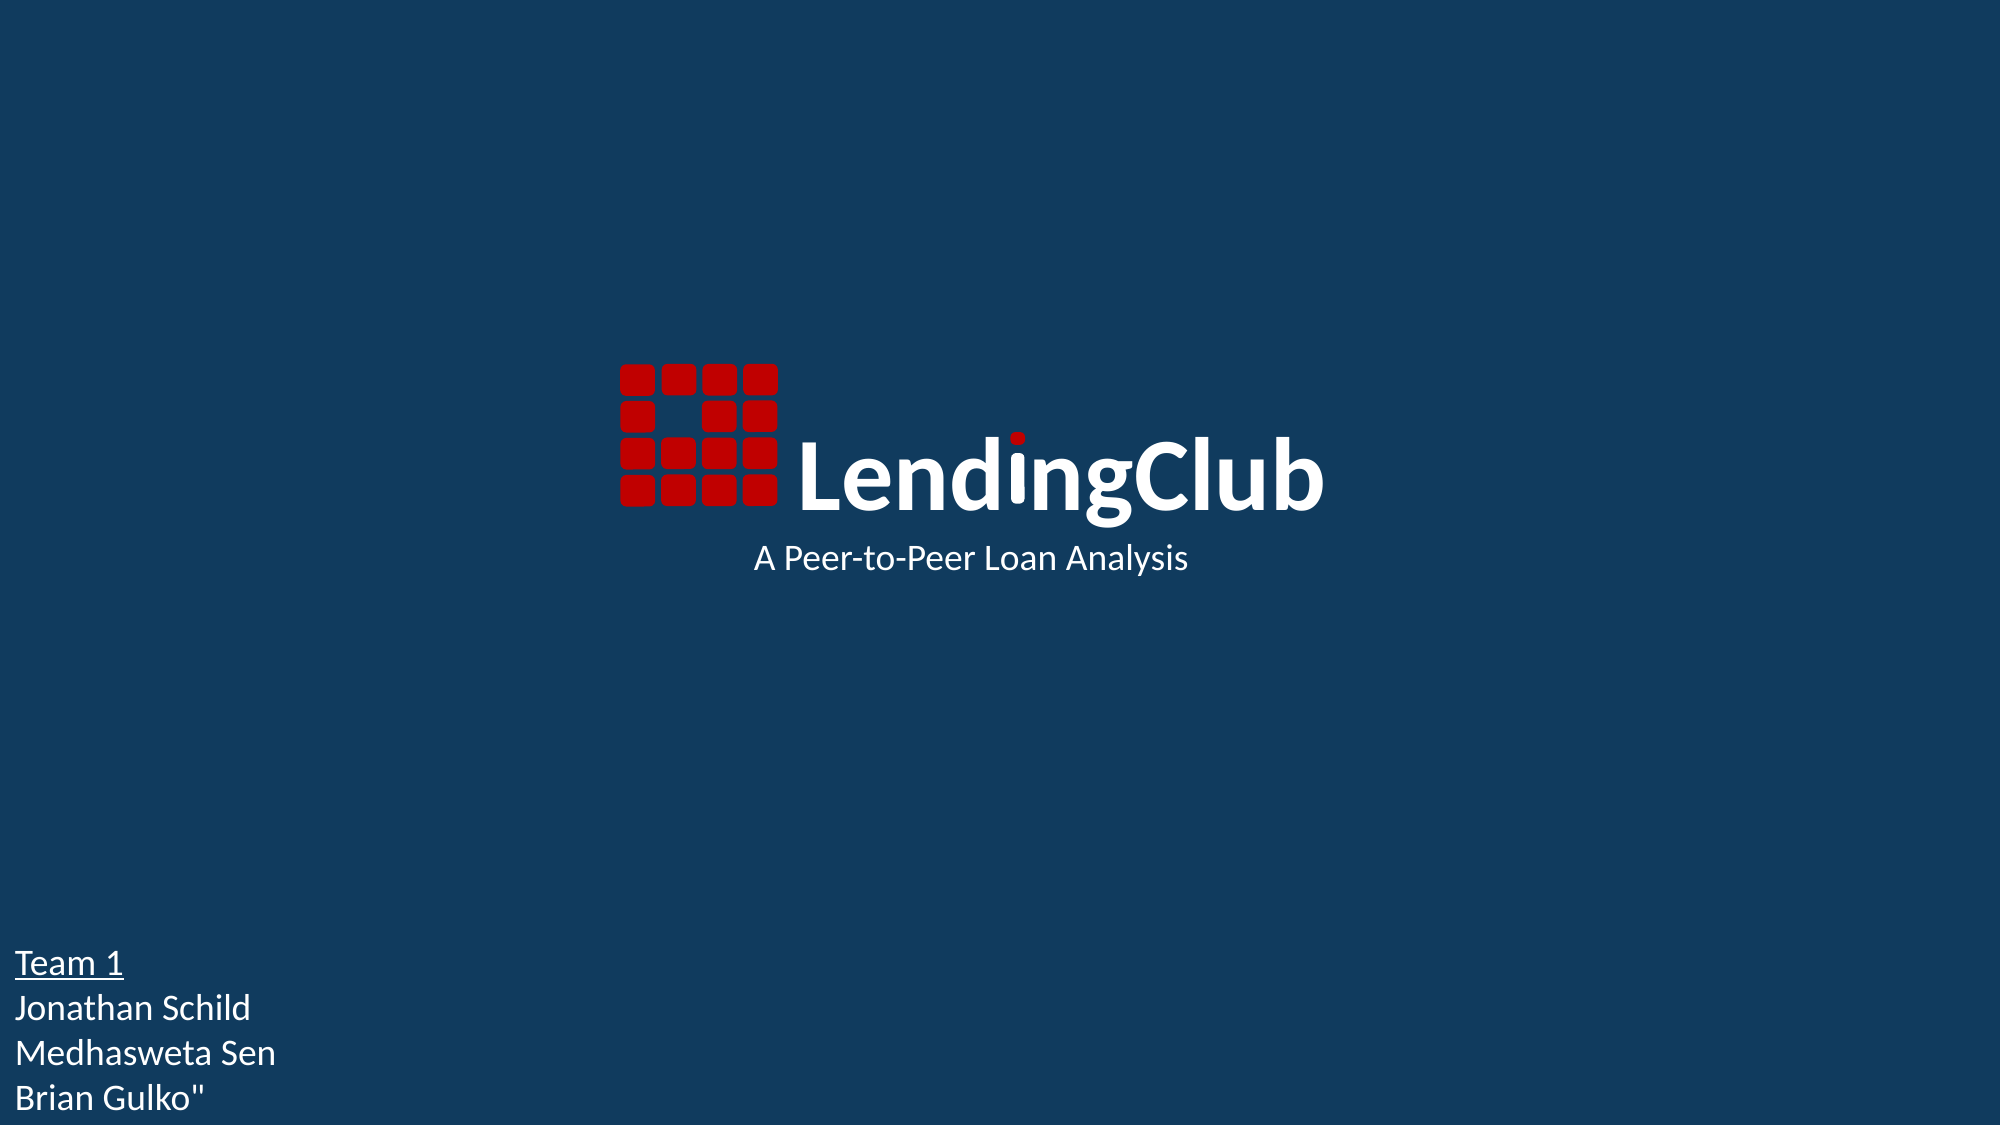

Lend ngClub

A Peer-to-Peer Loan Analysis
Team 1
Jonathan Schild
Medhasweta Sen
Brian Gulko"